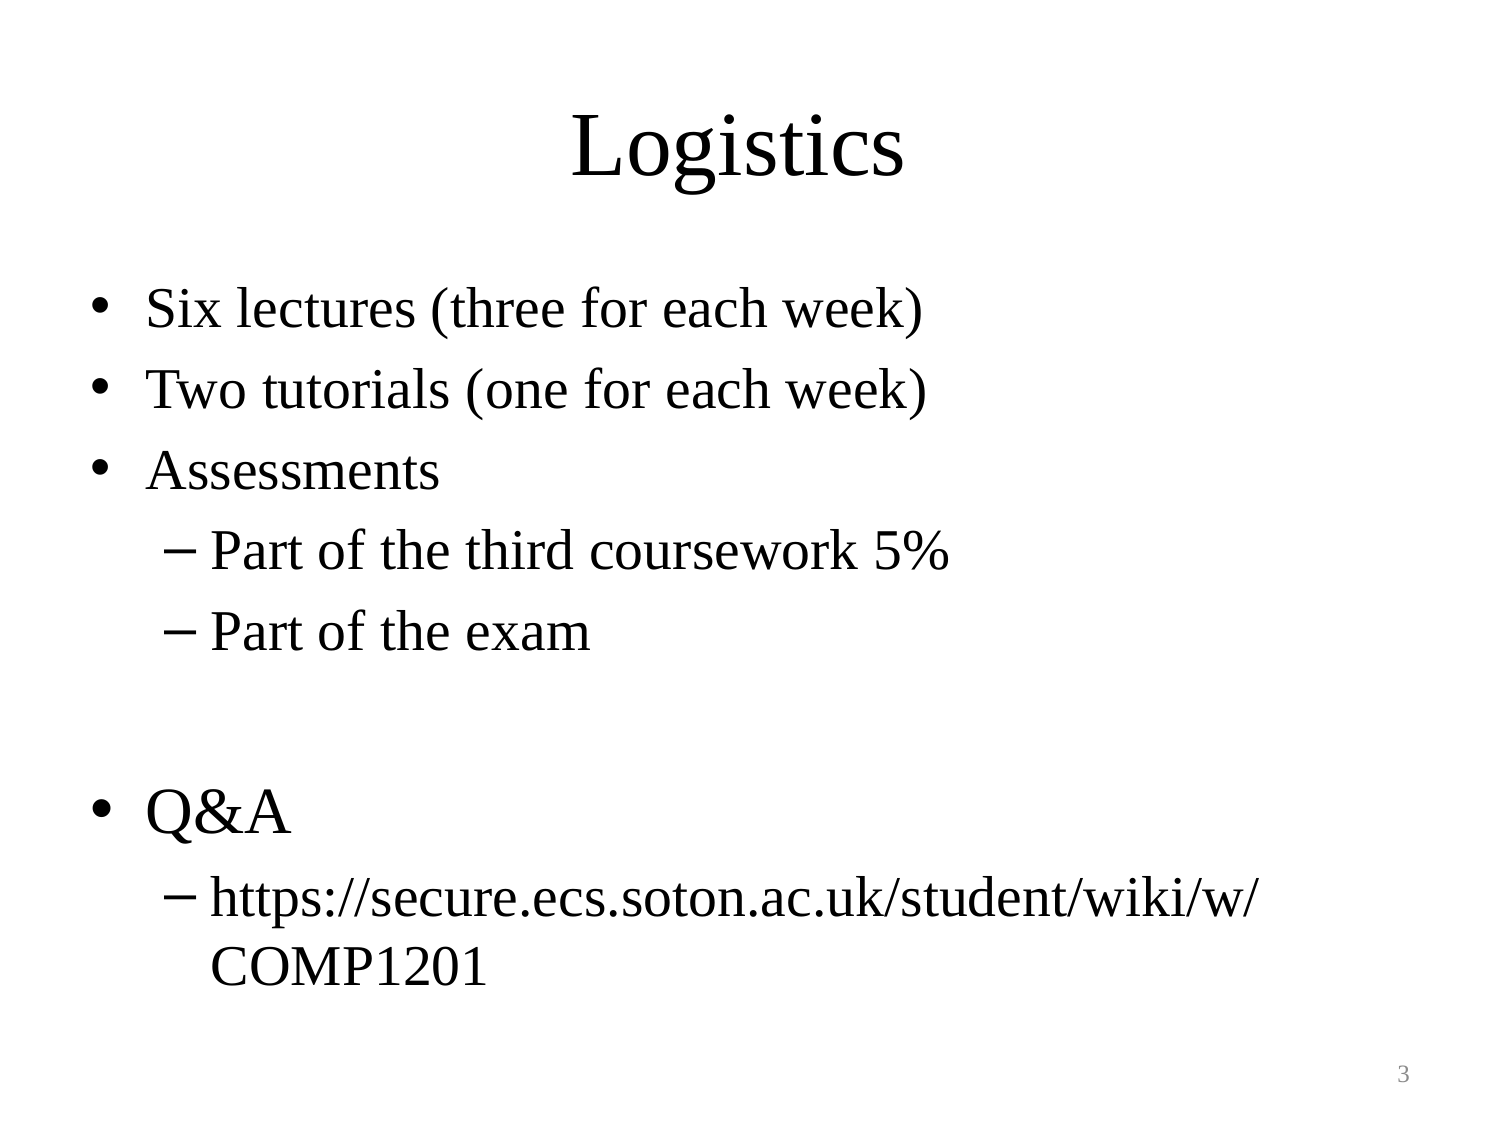

# Logistics
Six lectures (three for each week)
Two tutorials (one for each week)
Assessments
Part of the third coursework 5%
Part of the exam

Q&A
https://secure.ecs.soton.ac.uk/student/wiki/w/COMP1201
3